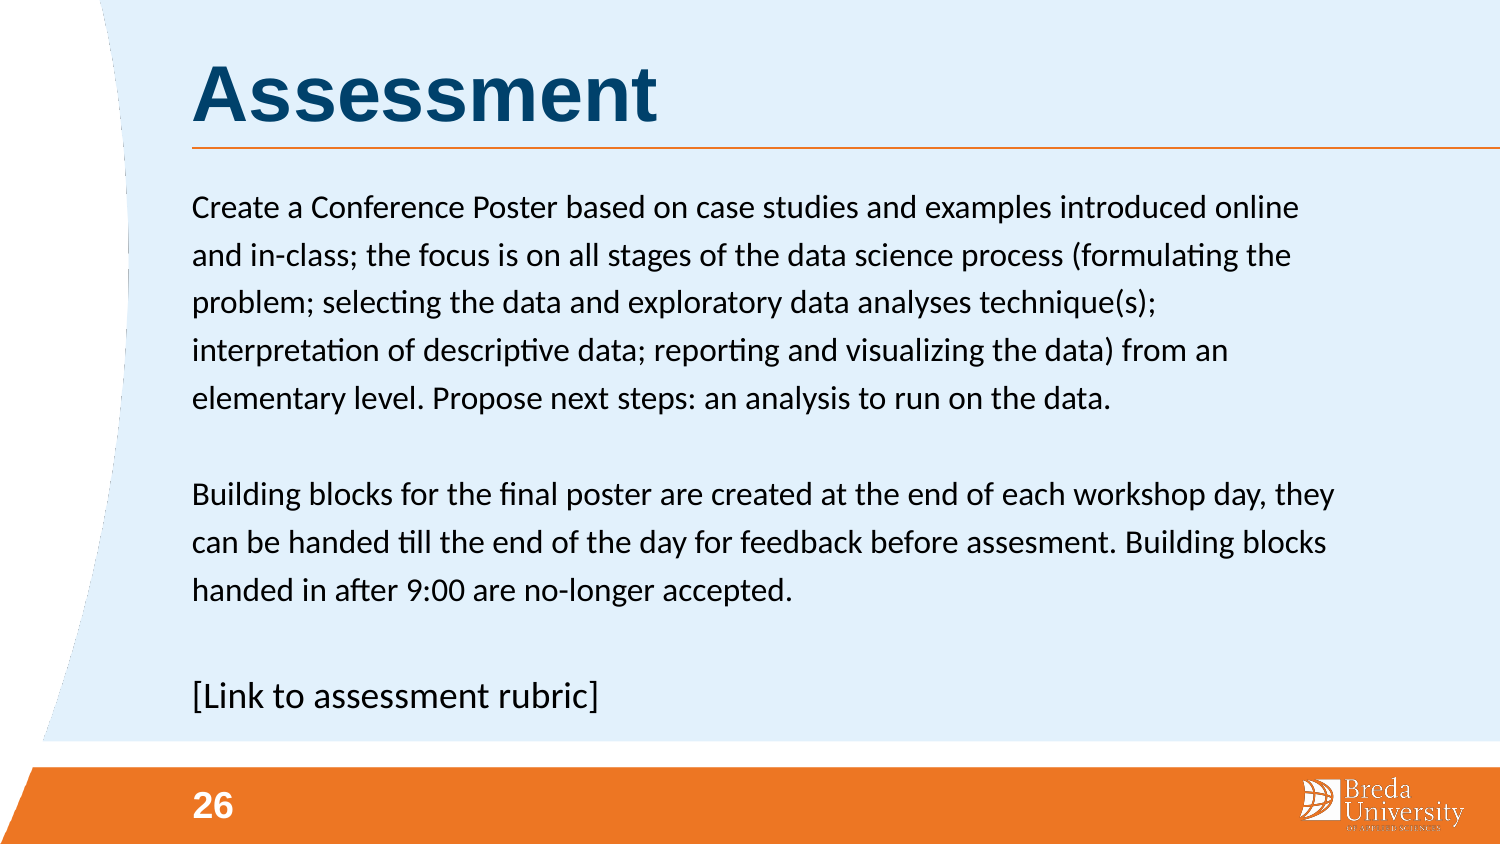

# Assessment
Create a Conference Poster based on case studies and examples introduced online and in-class; the focus is on all stages of the data science process (formulating the problem; selecting the data and exploratory data analyses technique(s); interpretation of descriptive data; reporting and visualizing the data) from an elementary level. Propose next steps: an analysis to run on the data.

Building blocks for the final poster are created at the end of each workshop day, they can be handed till the end of the day for feedback before assesment. Building blocks handed in after 9:00 are no-longer accepted.

[Link to assessment rubric]

26